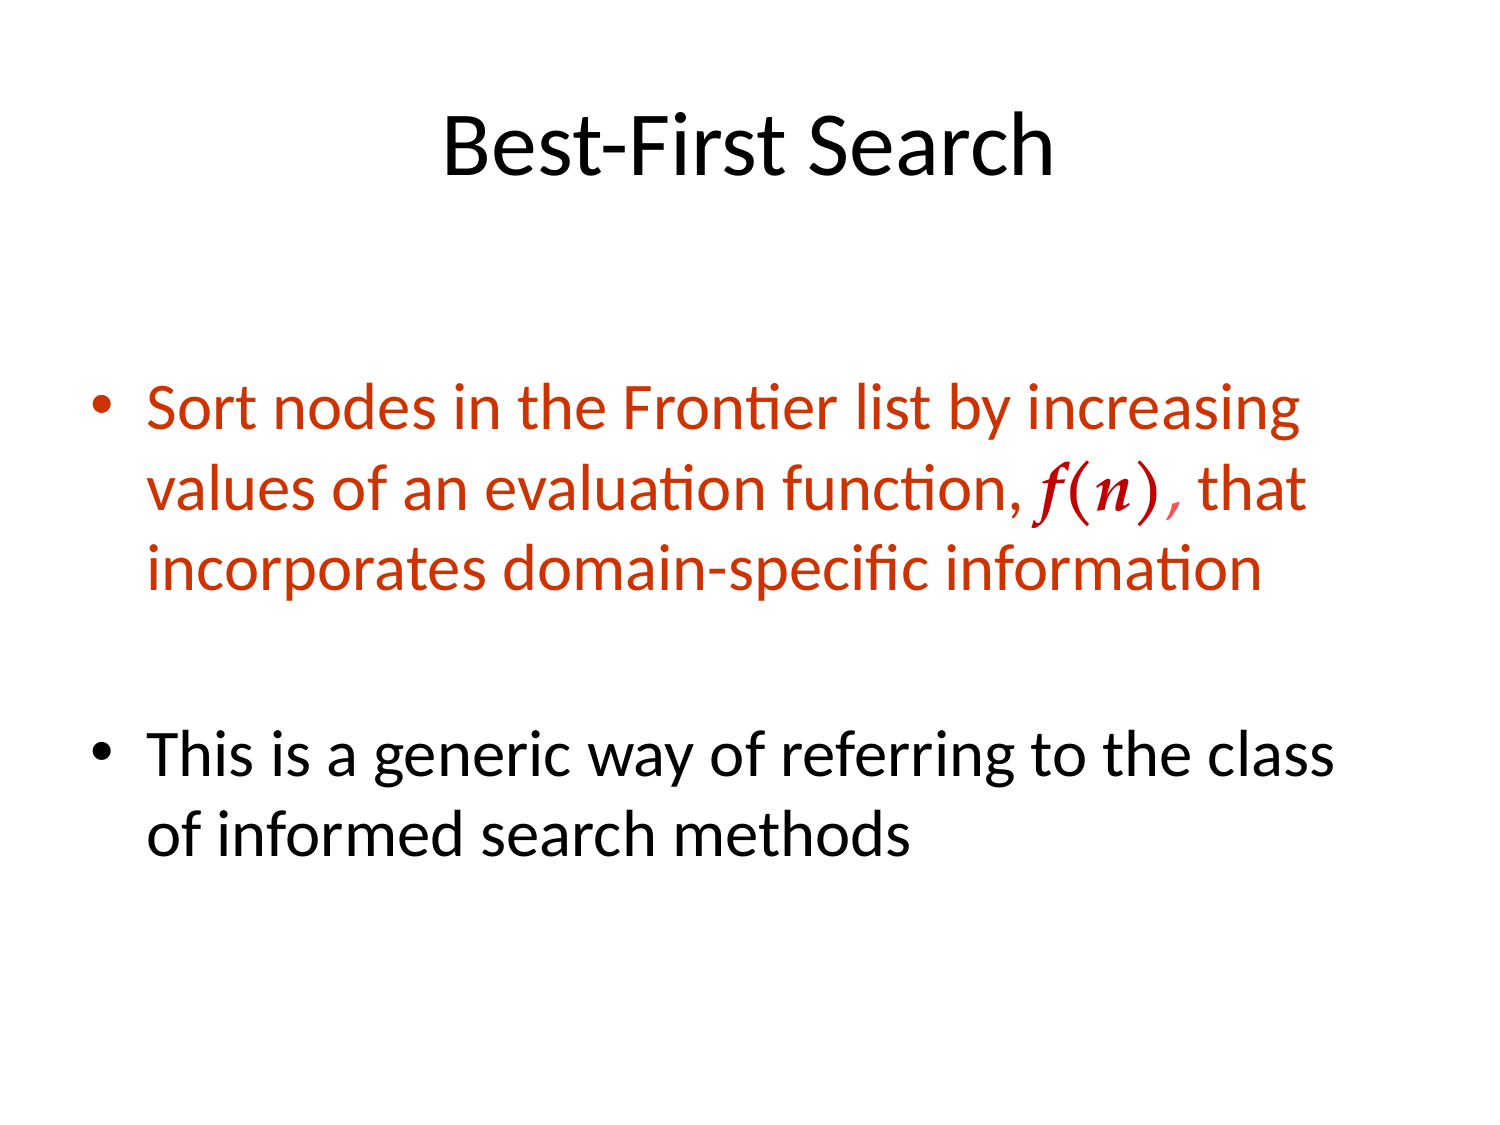

# Best-First Search

Sort nodes in the Frontier list by increasing values of an evaluation function, f(n), that incorporates domain-specific information

This is a generic way of referring to the class of informed search methods